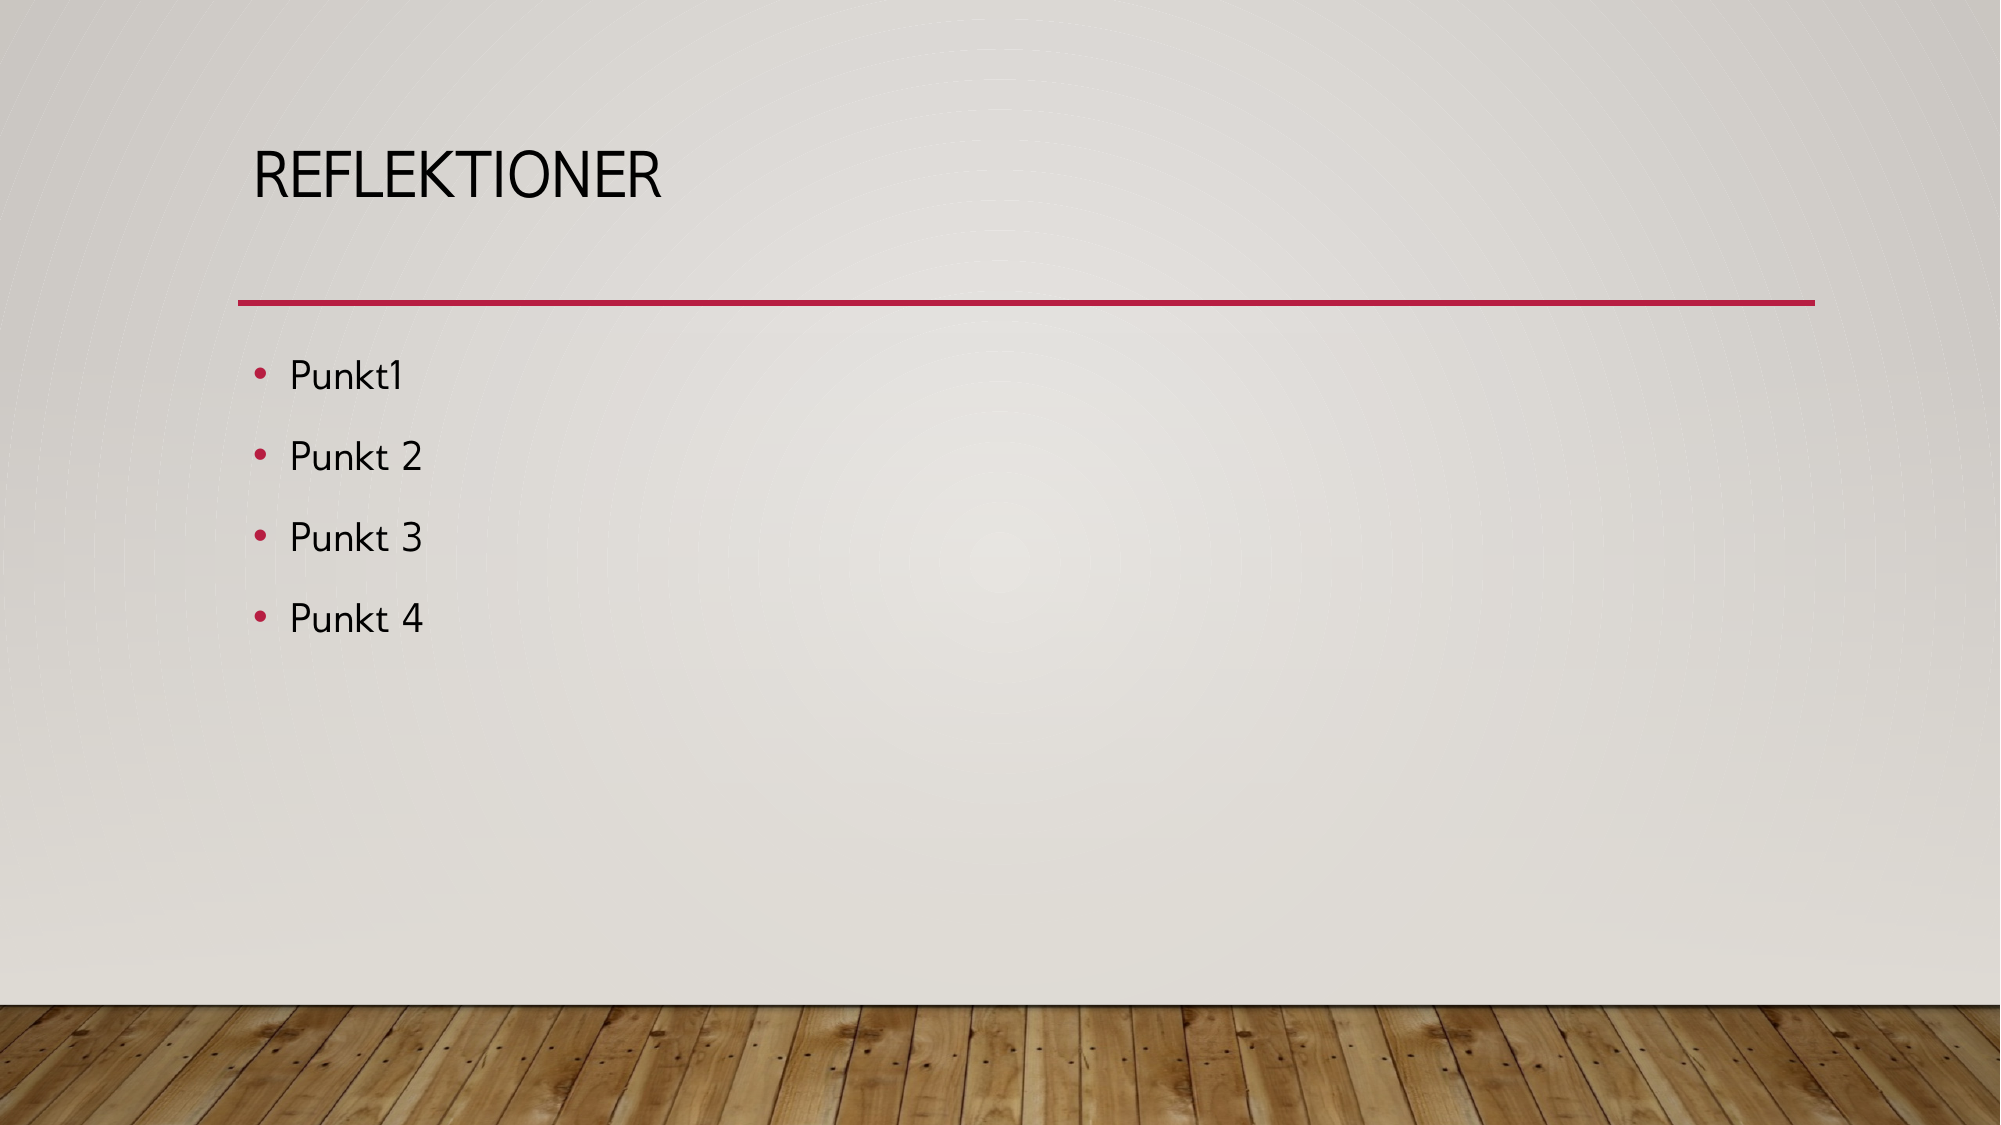

# Reflektioner
Punkt1
Punkt 2
Punkt 3
Punkt 4